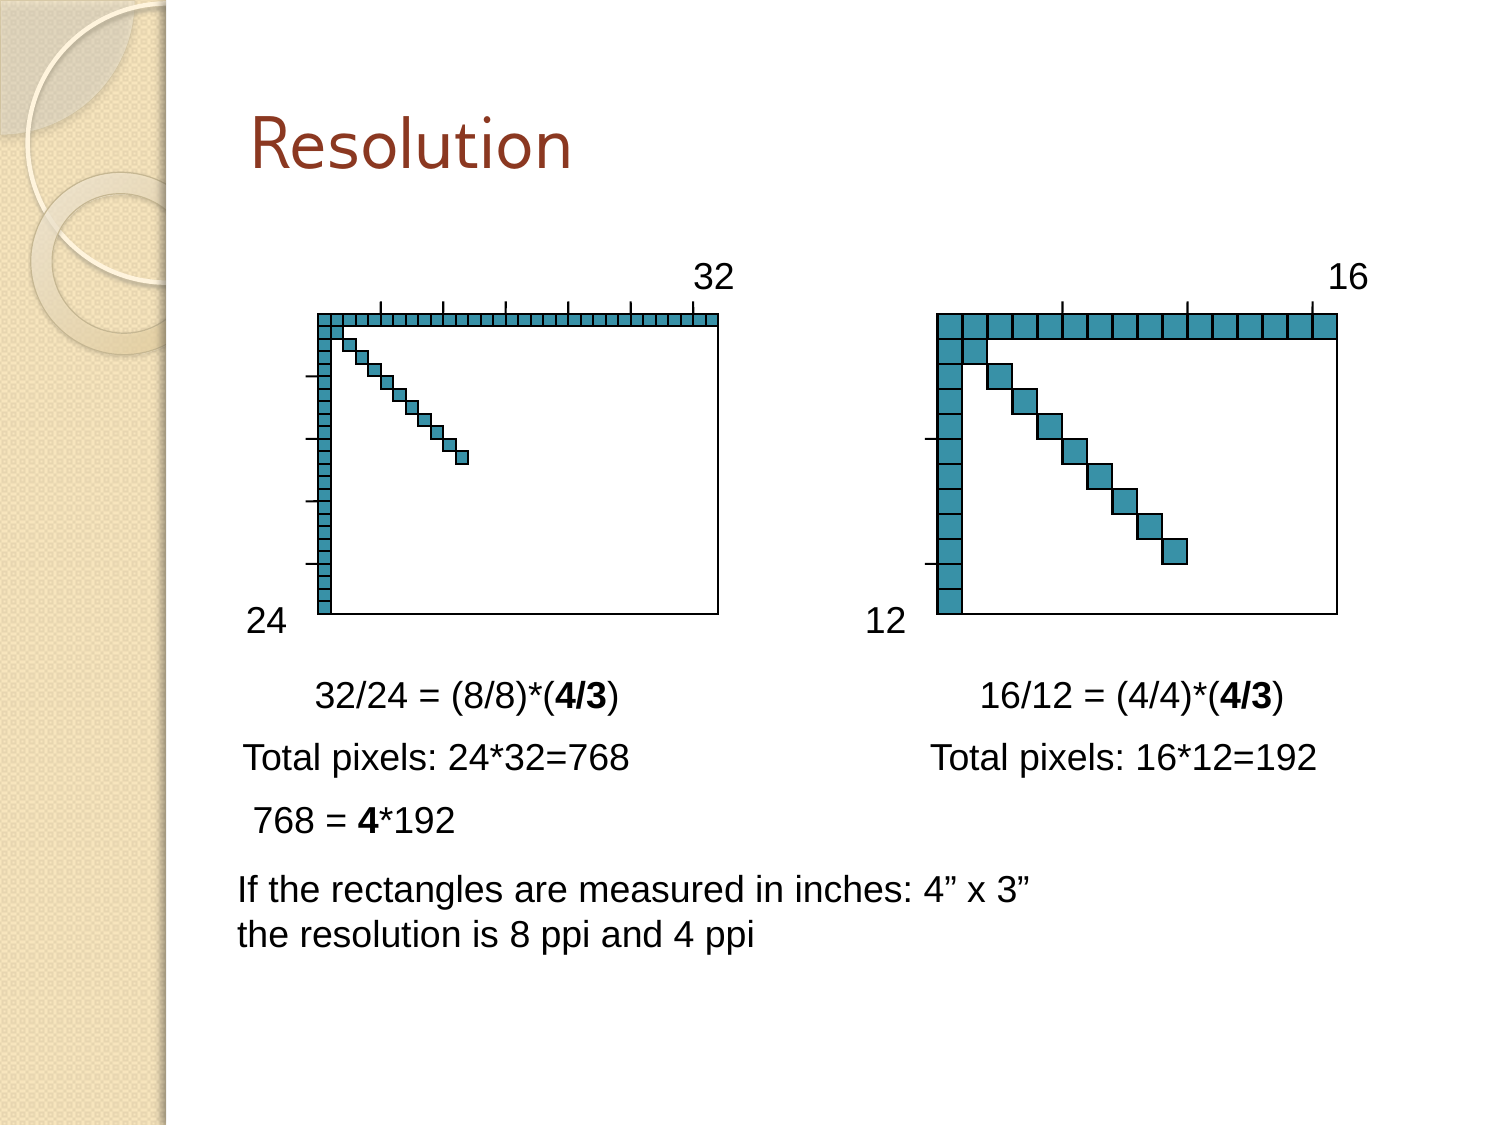

# Resolution
32
16

24

12

32/24 = (8/8)*(4/3)
16/12 = (4/4)*(4/3)
Total pixels: 24*32=768
Total pixels: 16*12=192
768 = 4*192
If the rectangles are measured in inches: 4” x 3” the resolution is 8 ppi and 4 ppi